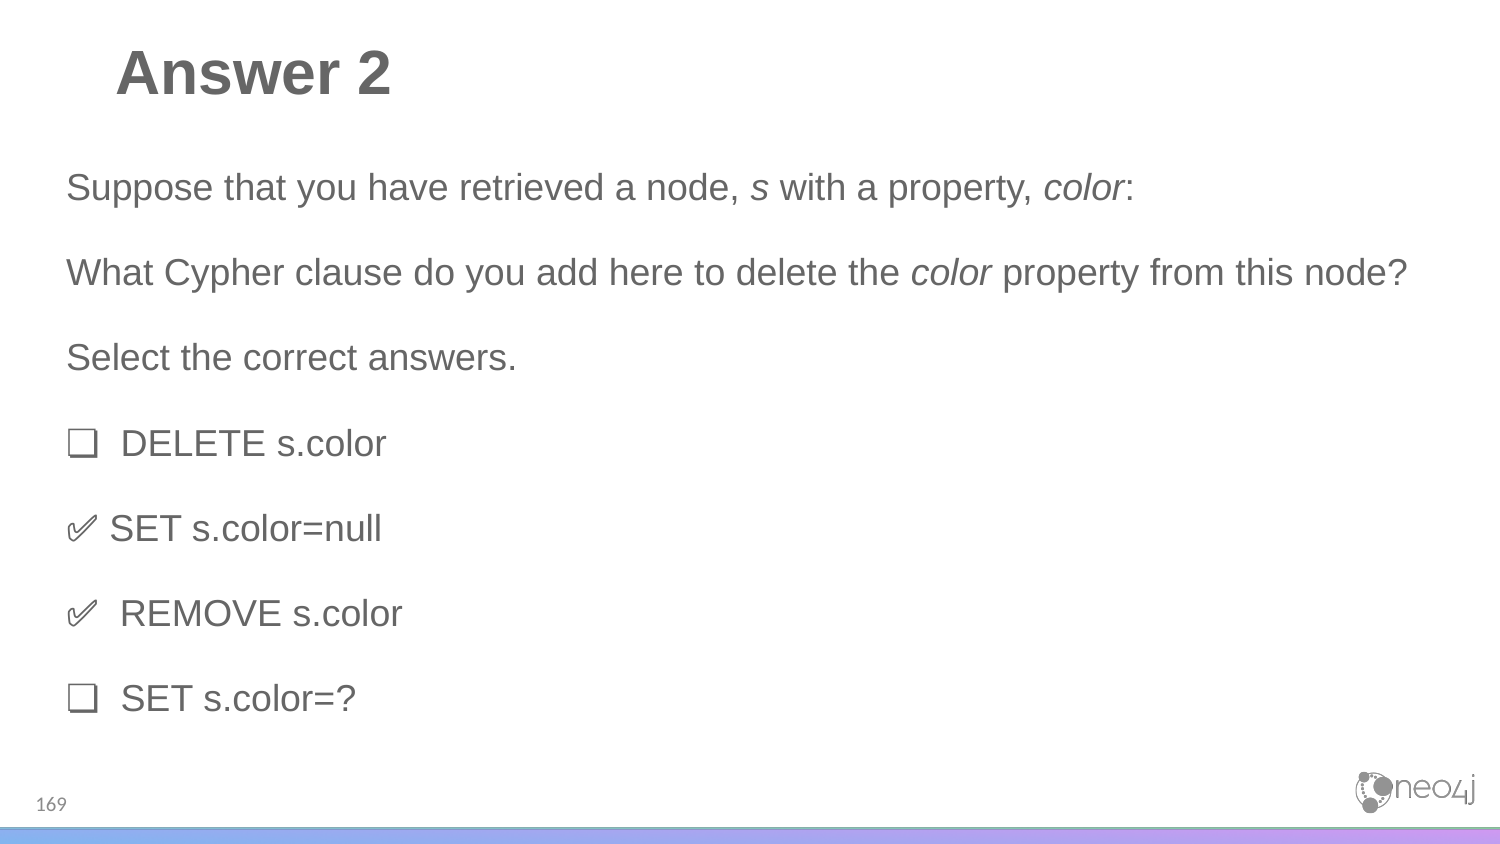

# Answer 2
Suppose that you have retrieved a node, s with a property, color:
What Cypher clause do you add here to delete the color property from this node?
Select the correct answers.
❏  DELETE s.color
✅ SET s.color=null
✅  REMOVE s.color
❏  SET s.color=?

169